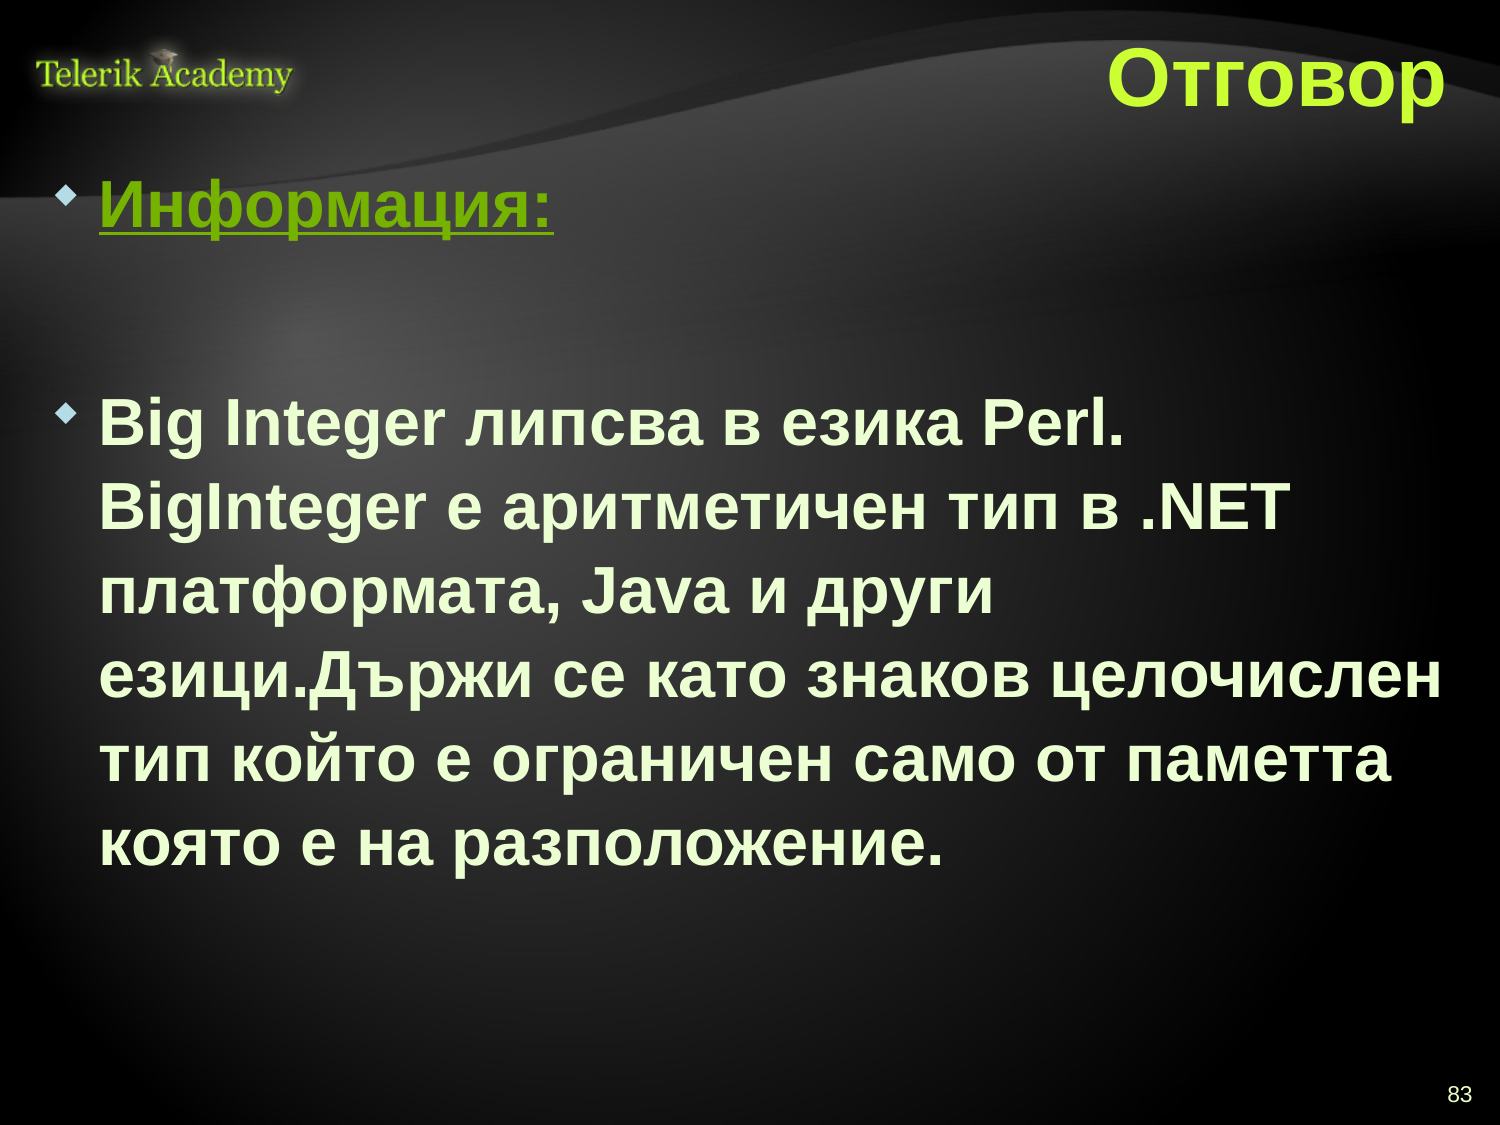

# Отговор
Информация:

Big Integer липсва в езика Perl. BigInteger е аритметичен тип в .NET платформата, Java и други езици.Държи се като знаков целочислен тип който е ограничен само от паметта която е на разположение.

83